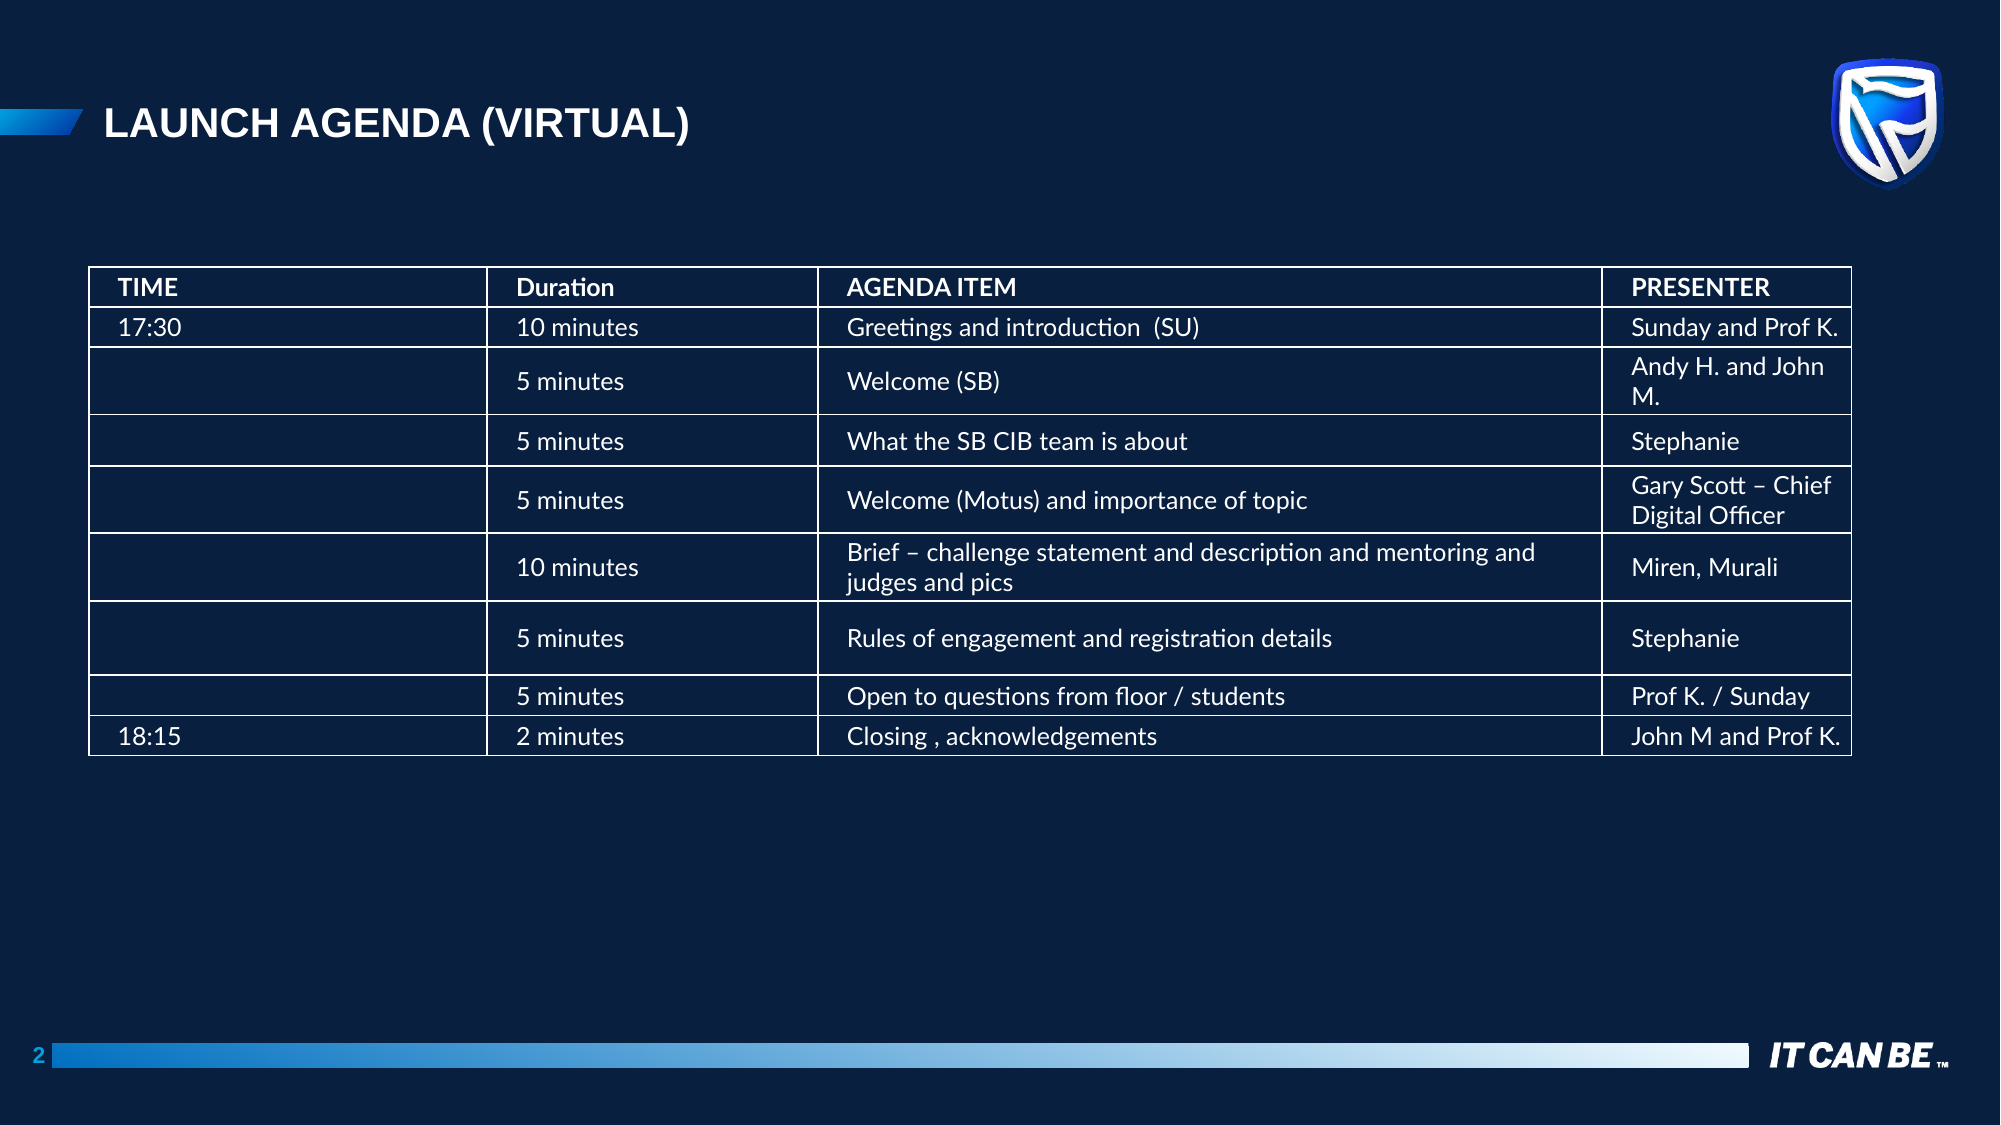

# LAUNCH AGENDA (VIRTUAL)
| TIME | Duration | AGENDA ITEM | PRESENTER |
| --- | --- | --- | --- |
| 17:30 | 10 minutes | Greetings and introduction (SU) | Sunday and Prof K. |
|  | 5 minutes | Welcome (SB) | Andy H. and John M. |
|  | 5 minutes | What the SB CIB team is about | Stephanie |
|  | 5 minutes | Welcome (Motus) and importance of topic | Gary Scott – Chief Digital Officer |
|  | 10 minutes | Brief – challenge statement and description and mentoring and judges and pics | Miren, Murali |
|  | 5 minutes | Rules of engagement and registration details | Stephanie |
|  | 5 minutes | Open to questions from floor / students | Prof K. / Sunday |
| 18:15 | 2 minutes | Closing , acknowledgements | John M and Prof K. |